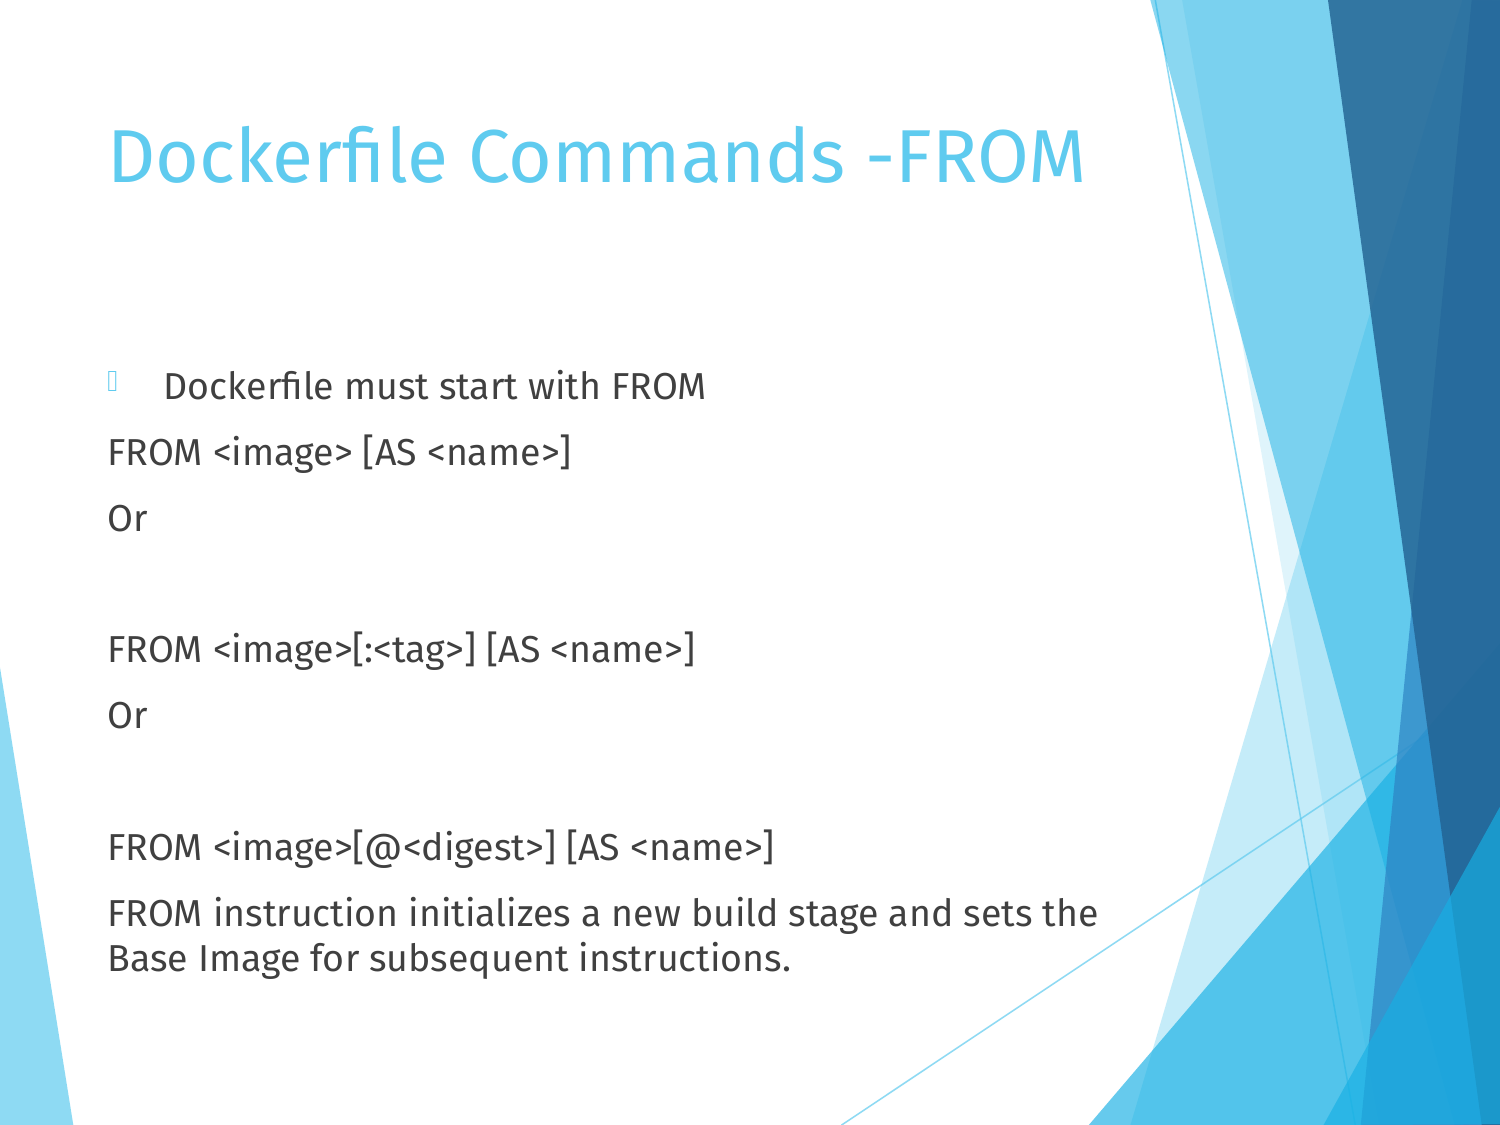

# Dockerfile Commands -FROM
Dockerfile must start with FROM
FROM <image> [AS <name>]
Or

FROM <image>[:<tag>] [AS <name>]
Or

FROM <image>[@<digest>] [AS <name>]
FROM instruction initializes a new build stage and sets the Base Image for subsequent instructions.